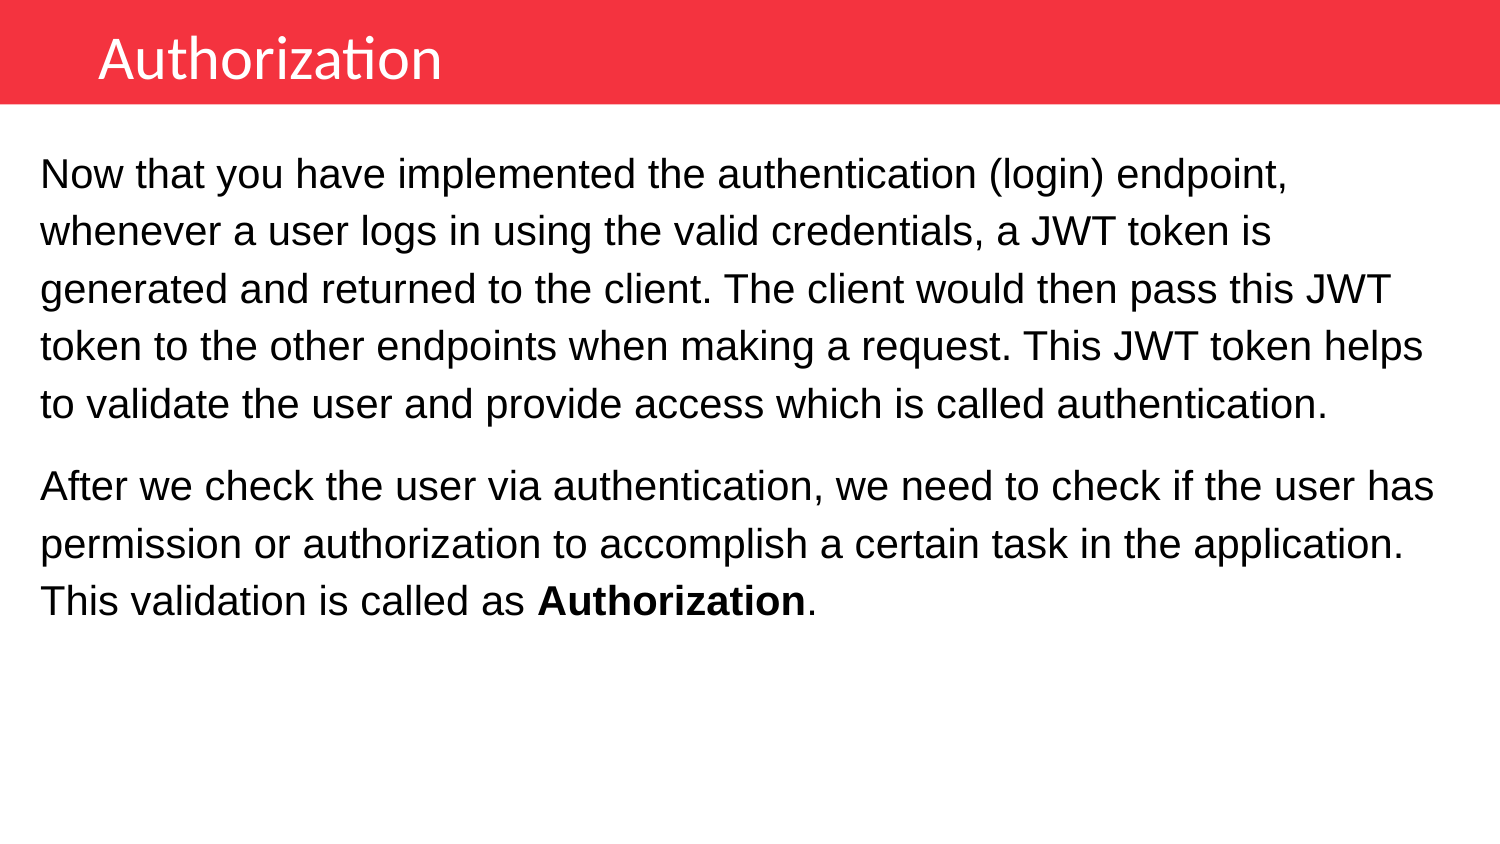

Authorization

Now that you have implemented the authentication (login) endpoint, whenever a user logs in using the valid credentials, a JWT token is generated and returned to the client. The client would then pass this JWT token to the other endpoints when making a request. This JWT token helps to validate the user and provide access which is called authentication.
After we check the user via authentication, we need to check if the user has permission or authorization to accomplish a certain task in the application. This validation is called as Authorization.